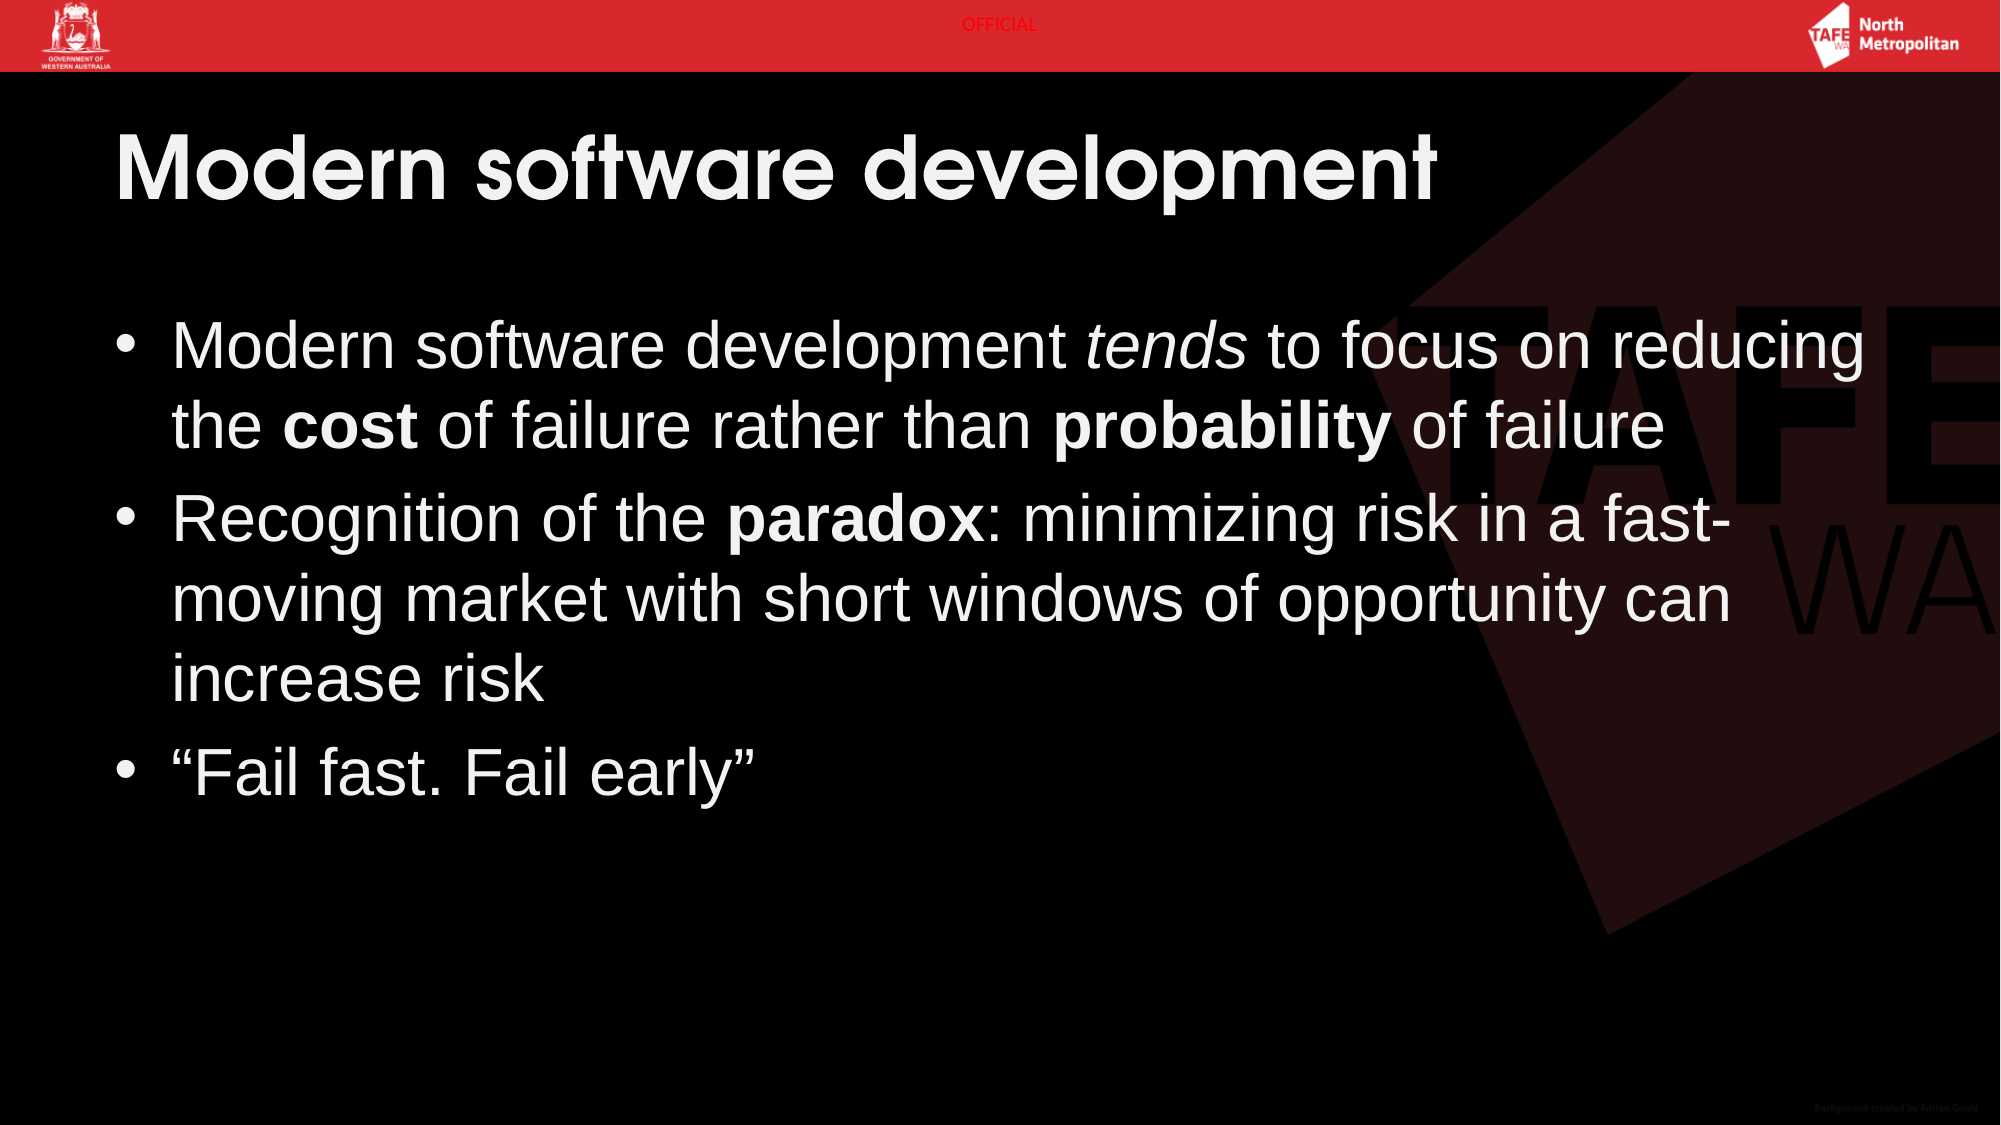

# Modern software development
Modern software development tends to focus on reducing the cost of failure rather than probability of failure
Recognition of the paradox: minimizing risk in a fast-moving market with short windows of opportunity can increase risk
“Fail fast. Fail early”